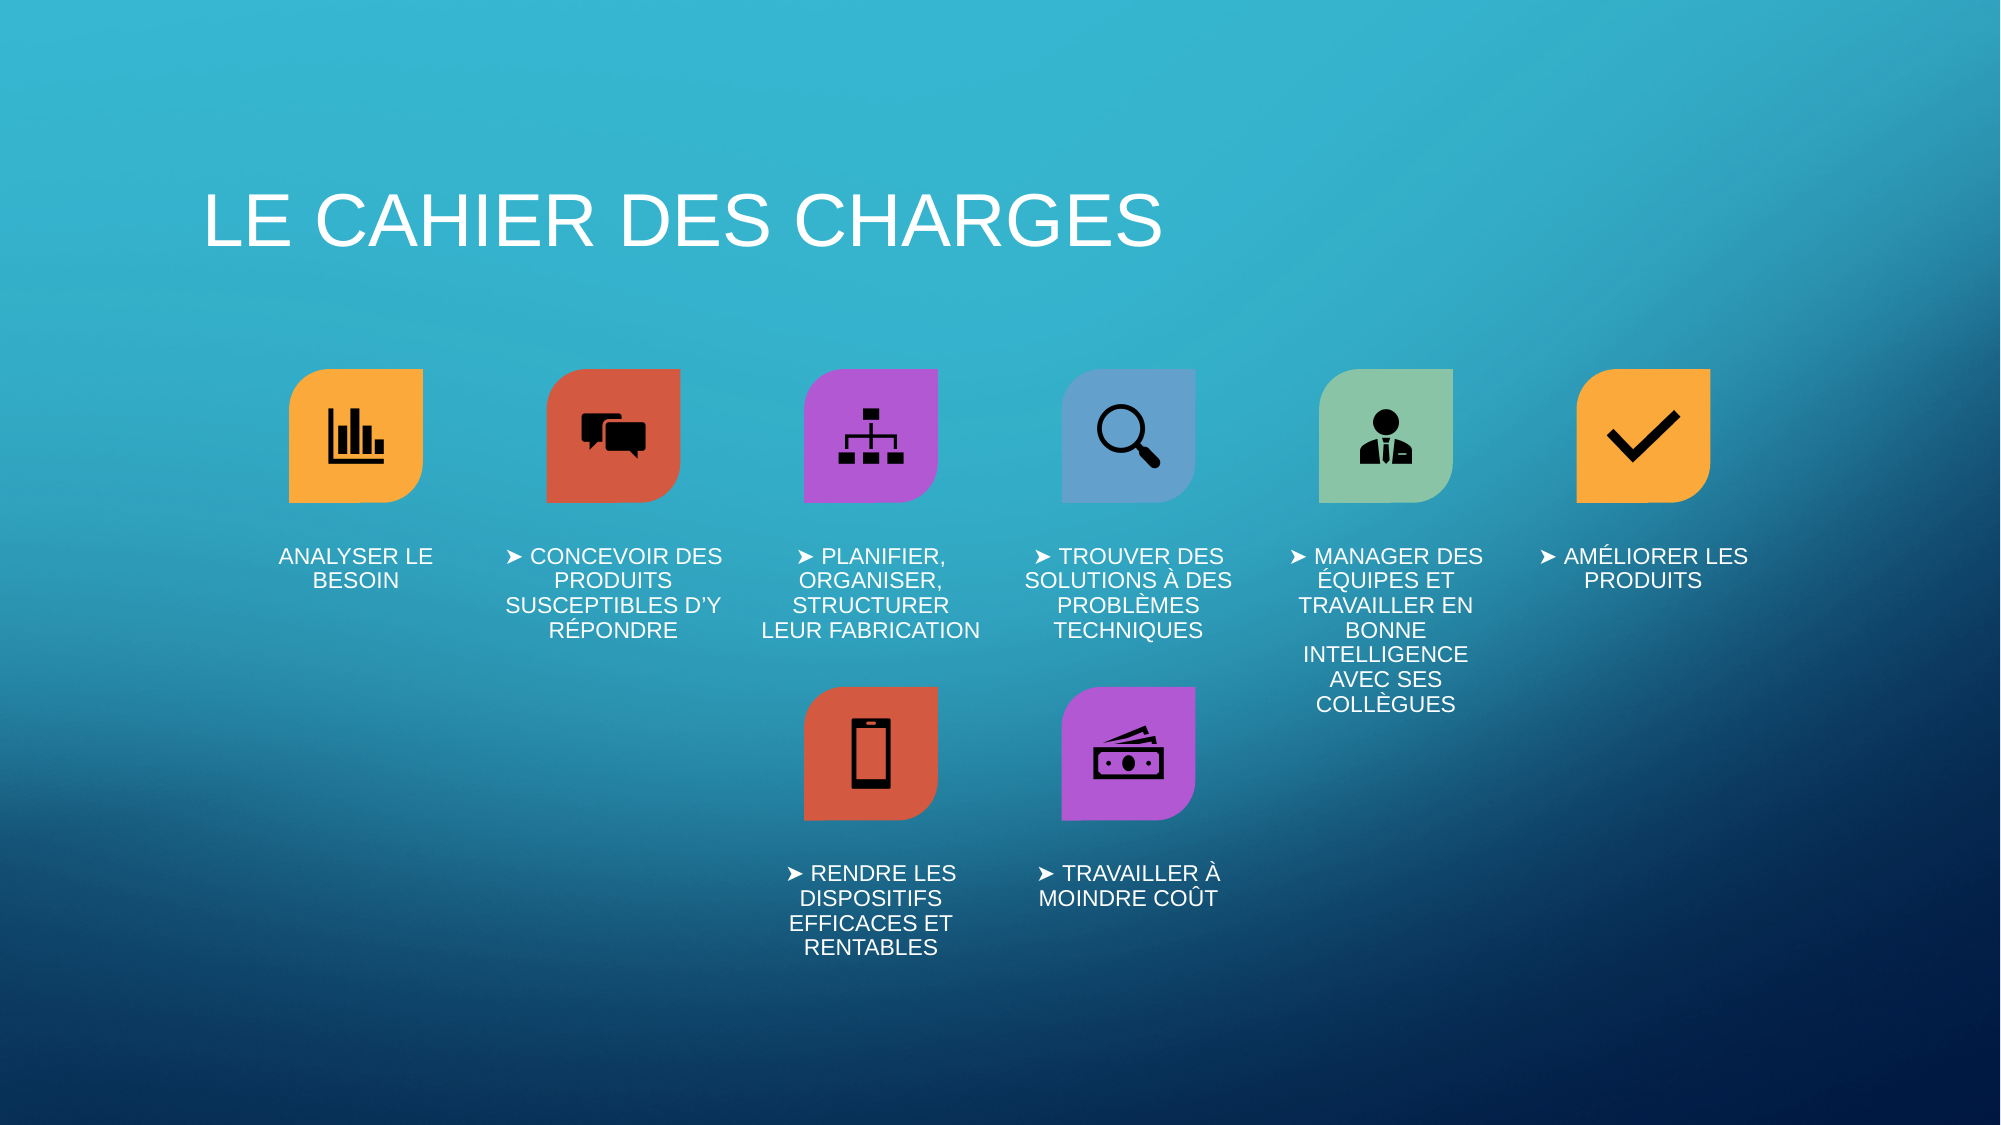

# Le cahier des charges
Analyser le besoin
➤ Concevoir des produits susceptibles d’y répondre
➤ Planifier, organiser, structurer leur fabrication
➤ Trouver des solutions à des problèmes techniques
➤ Manager des équipes et travailler en bonne intelligence avec ses collègues
➤ Améliorer les produits
➤ Rendre les dispositifs efficaces et rentables
➤ Travailler à moindre coût